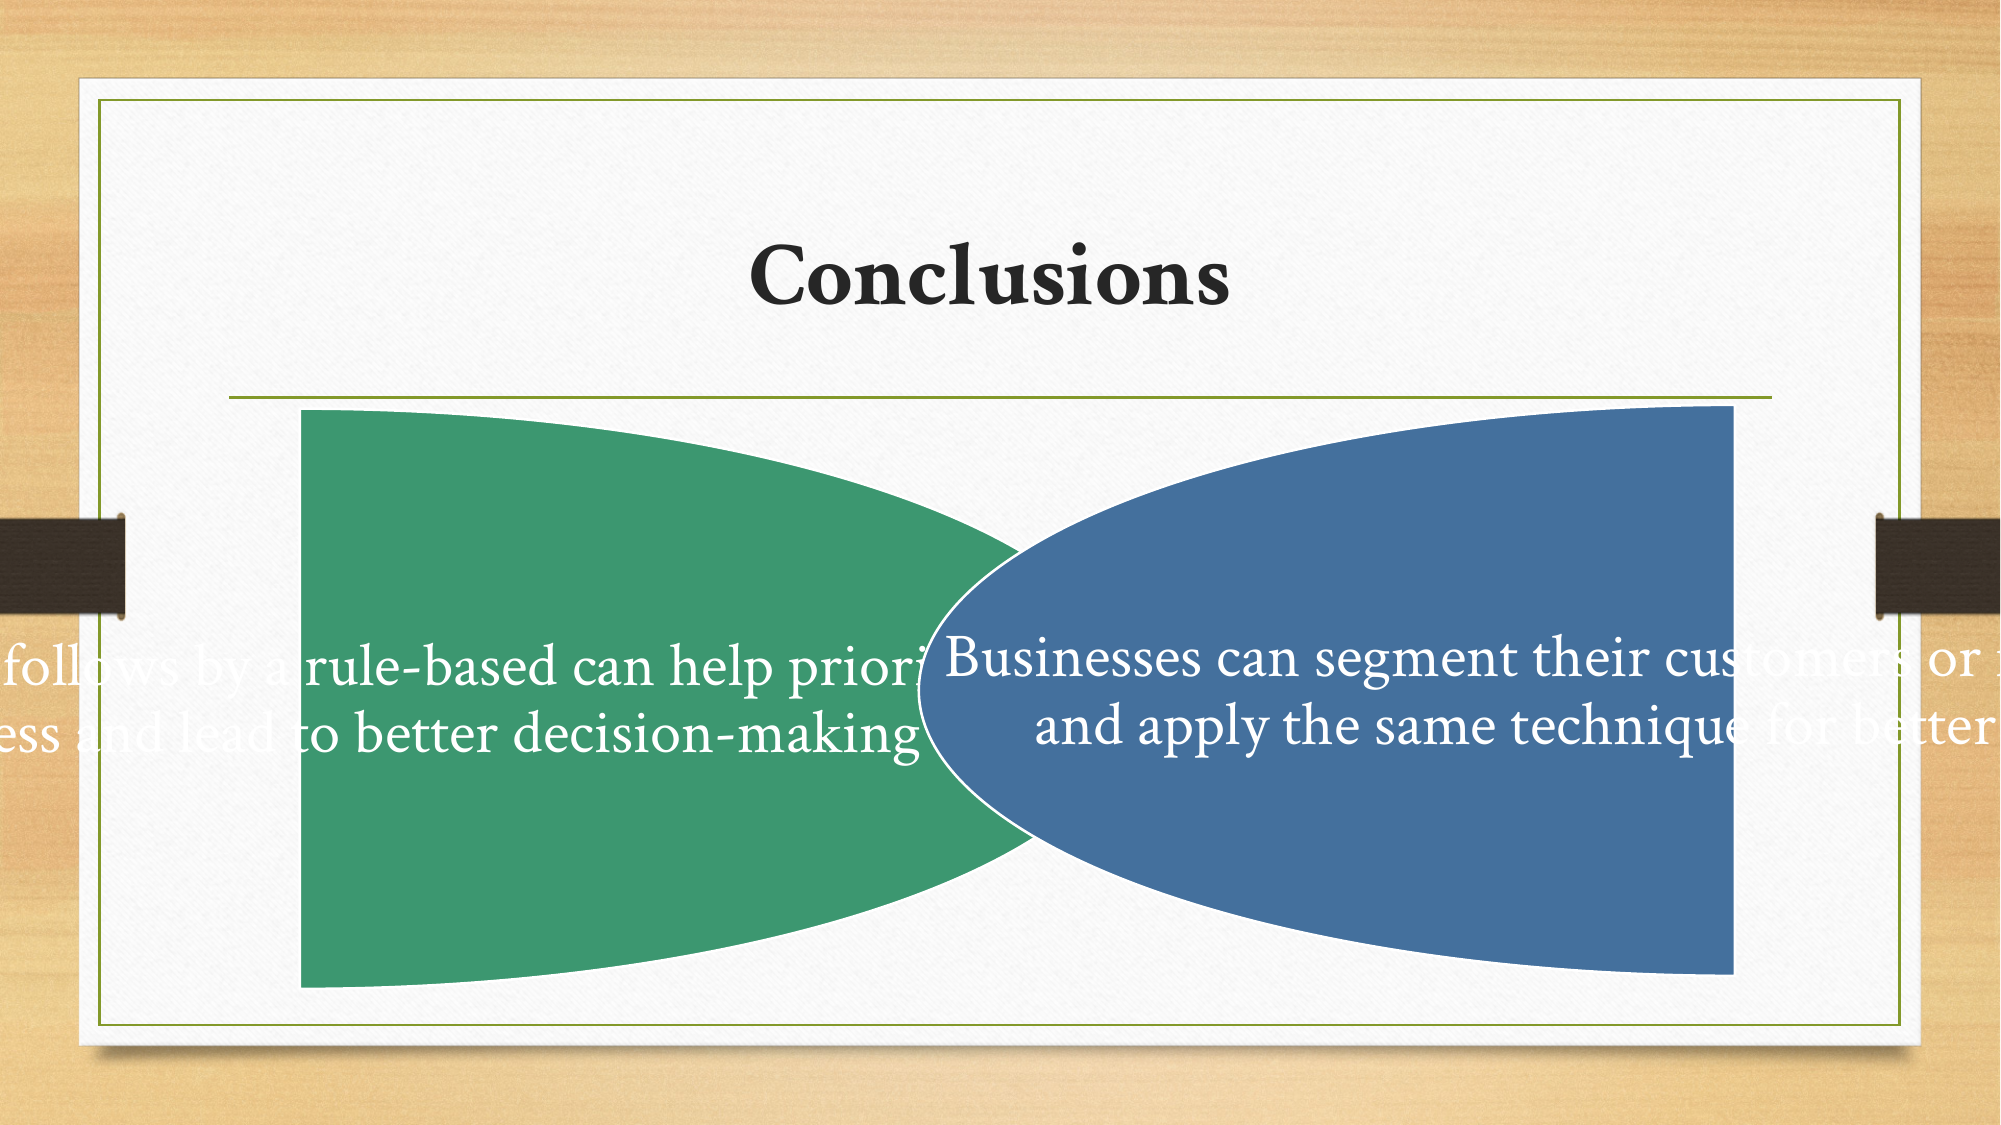

# Conclusions
Machine Learning follows by a rule-based can help prioritize a random process and lead to better decision-making
Businesses can segment their customers or resources into groups and apply the same technique for better decision-making